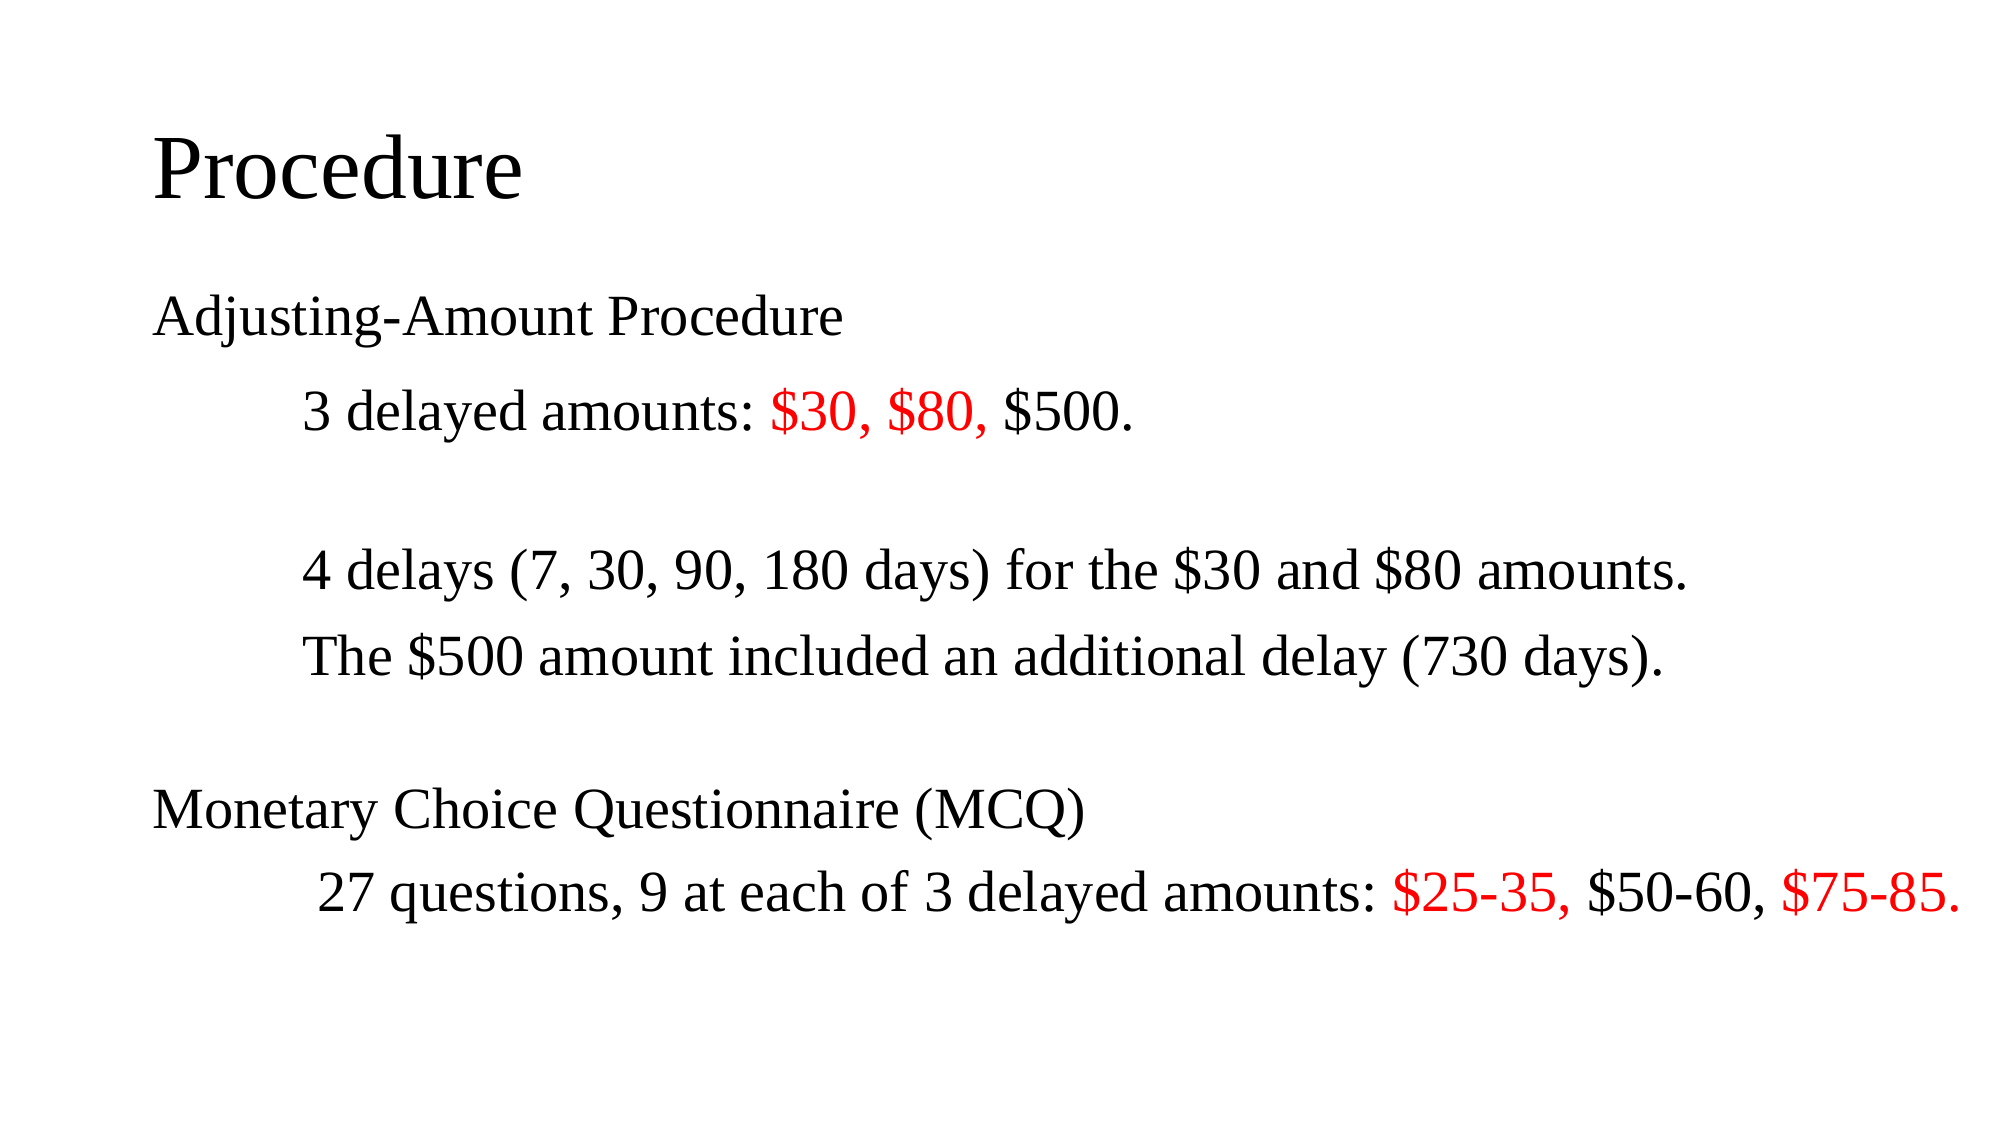

# Procedure
Adjusting-Amount Procedure
	3 delayed amounts: $30, $80, $500.

	4 delays (7, 30, 90, 180 days) for the $30 and $80 amounts.
	The $500 amount included an additional delay (730 days).

Monetary Choice Questionnaire (MCQ)
	 27 questions, 9 at each of 3 delayed amounts: $25-35, $50-60, $75-85.